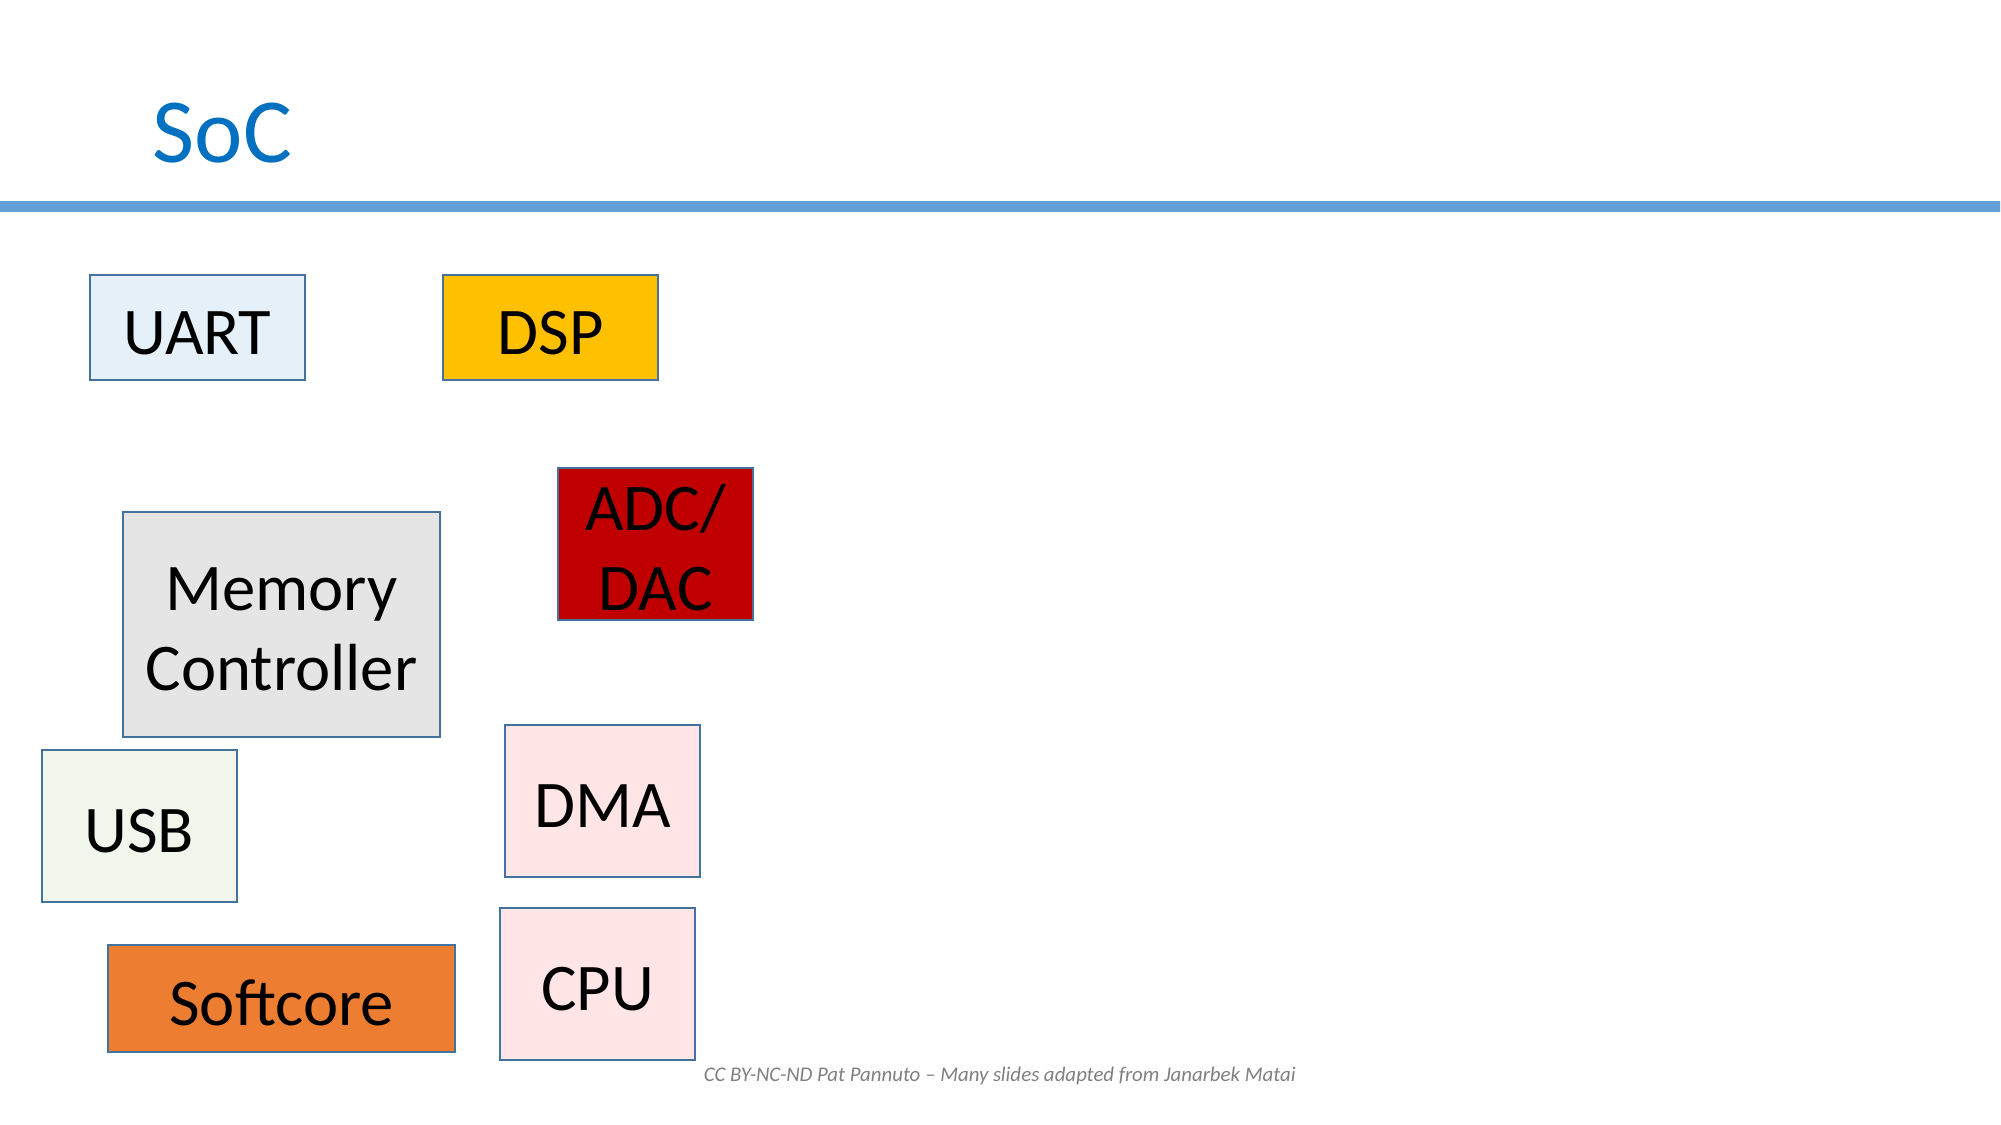

# SoC
UART
DSP
ADC/DAC
Memory Controller
DMA
USB
CPU
Softcore
CC BY-NC-ND Pat Pannuto – Many slides adapted from Janarbek Matai